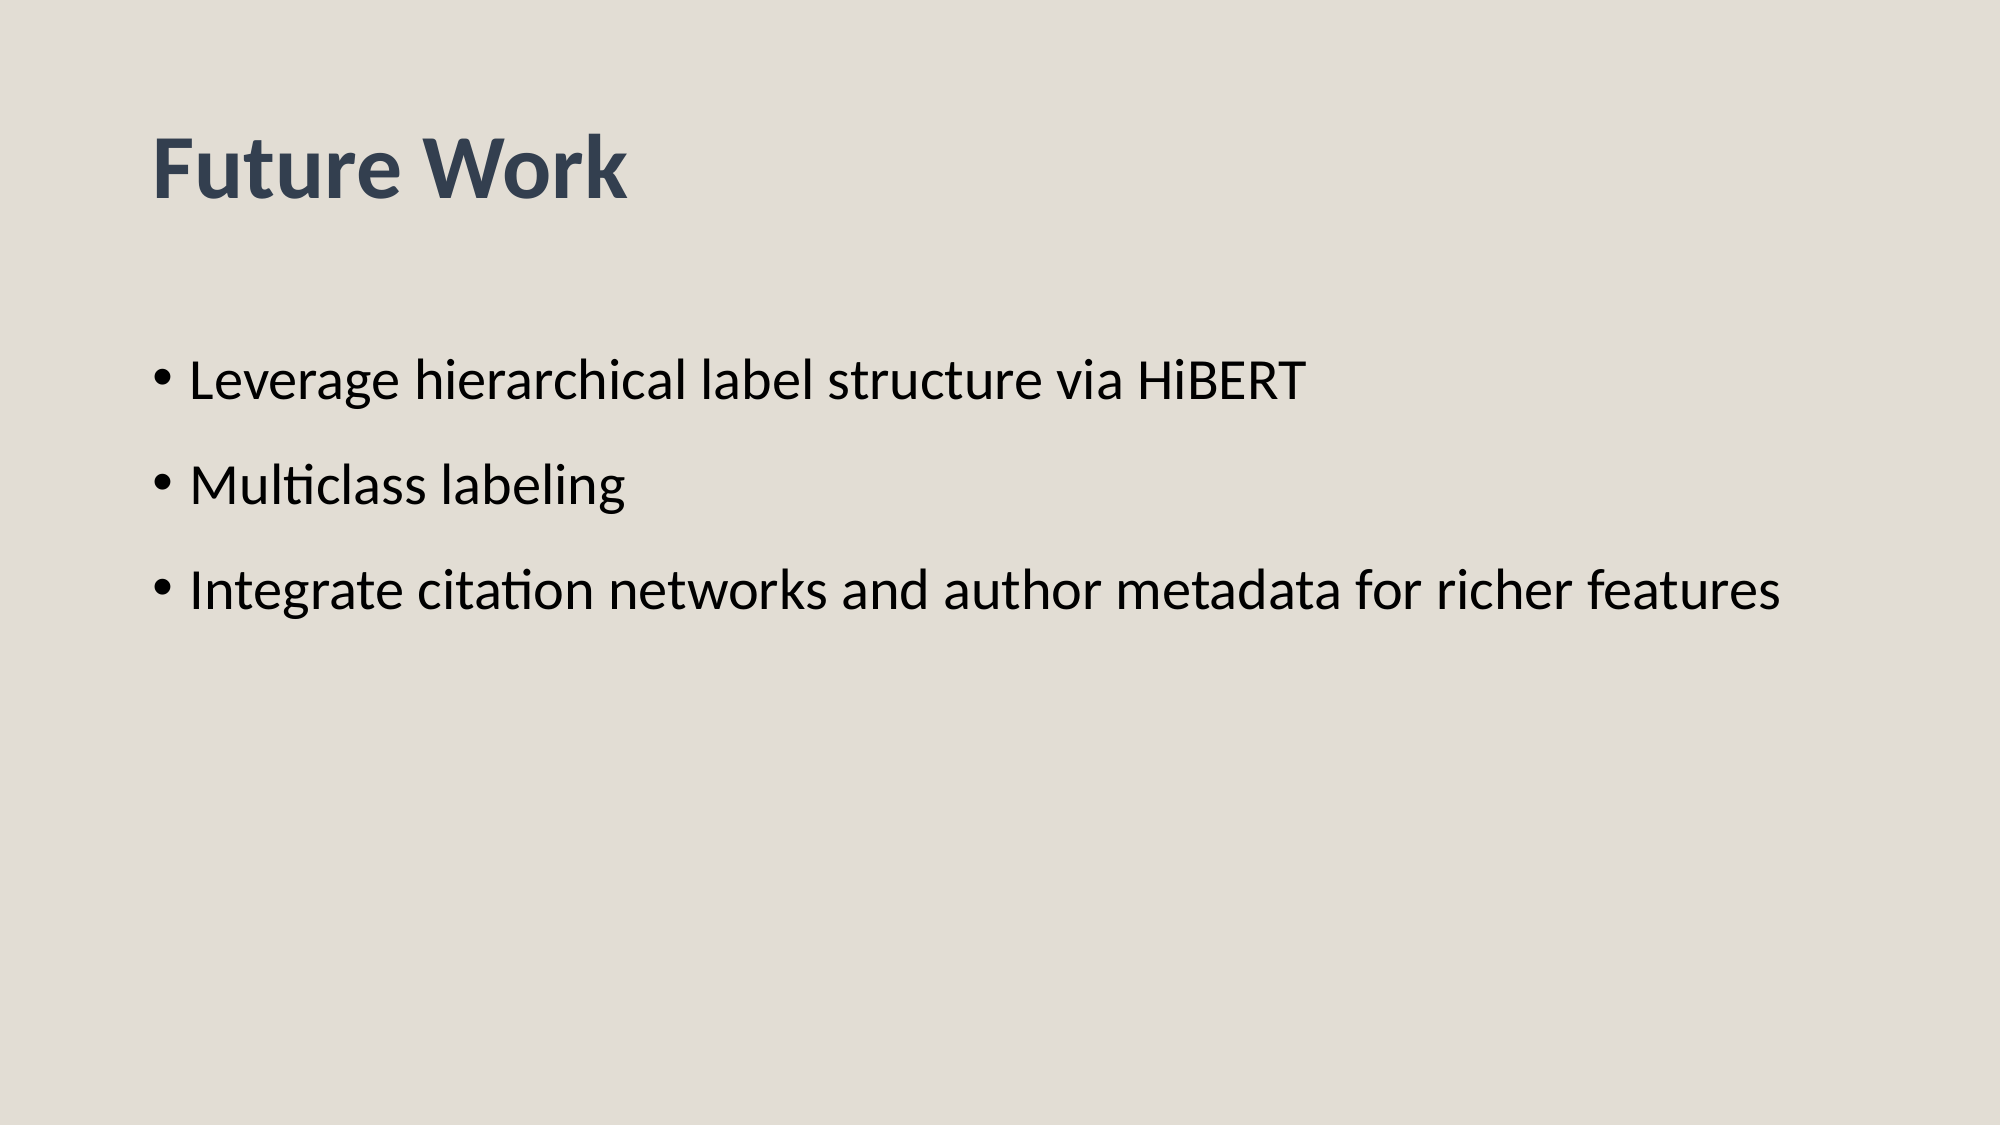

# Future Work
Leverage hierarchical label structure via HiBERT
Multiclass labeling
Integrate citation networks and author metadata for richer features